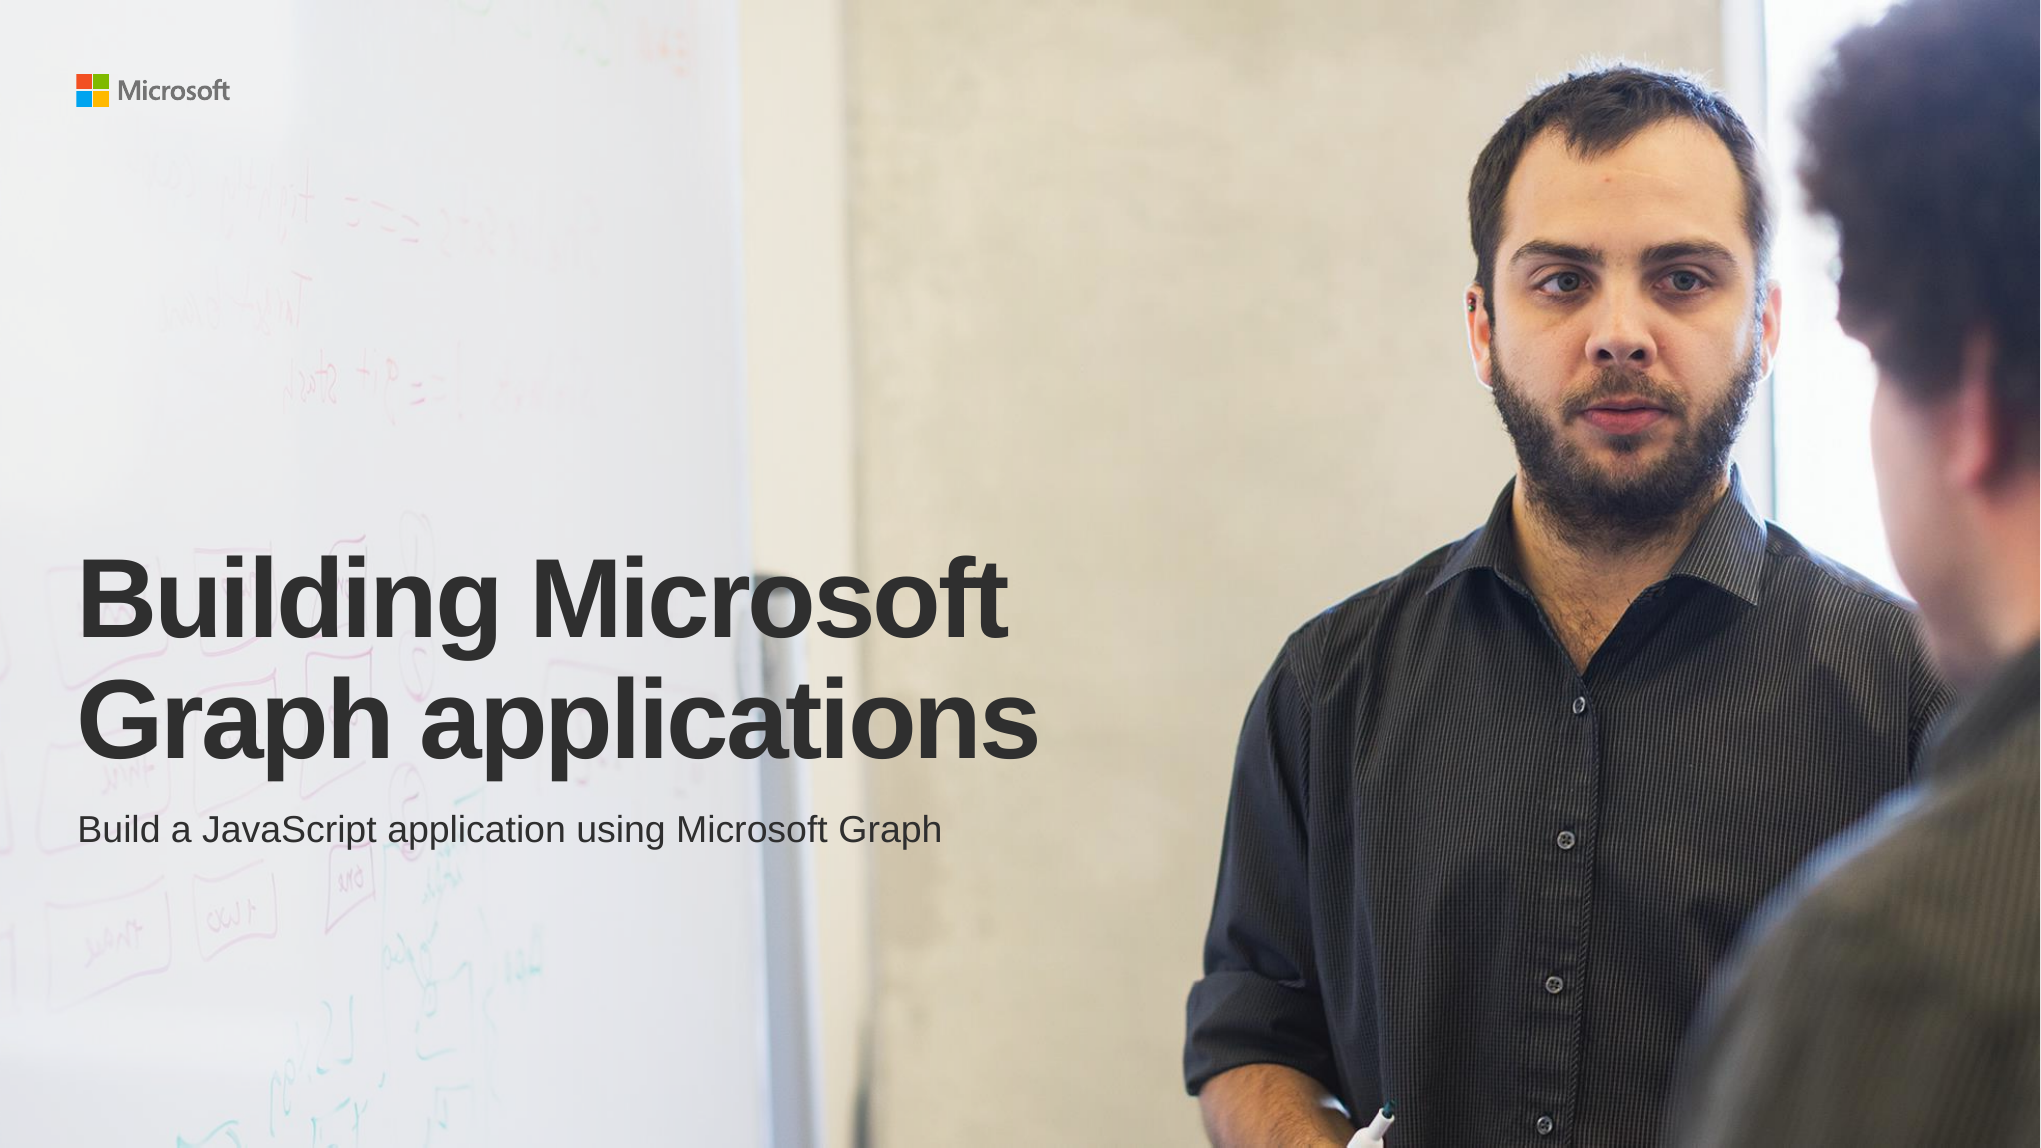

# Building Microsoft Graph applications
Build a JavaScript application using Microsoft Graph